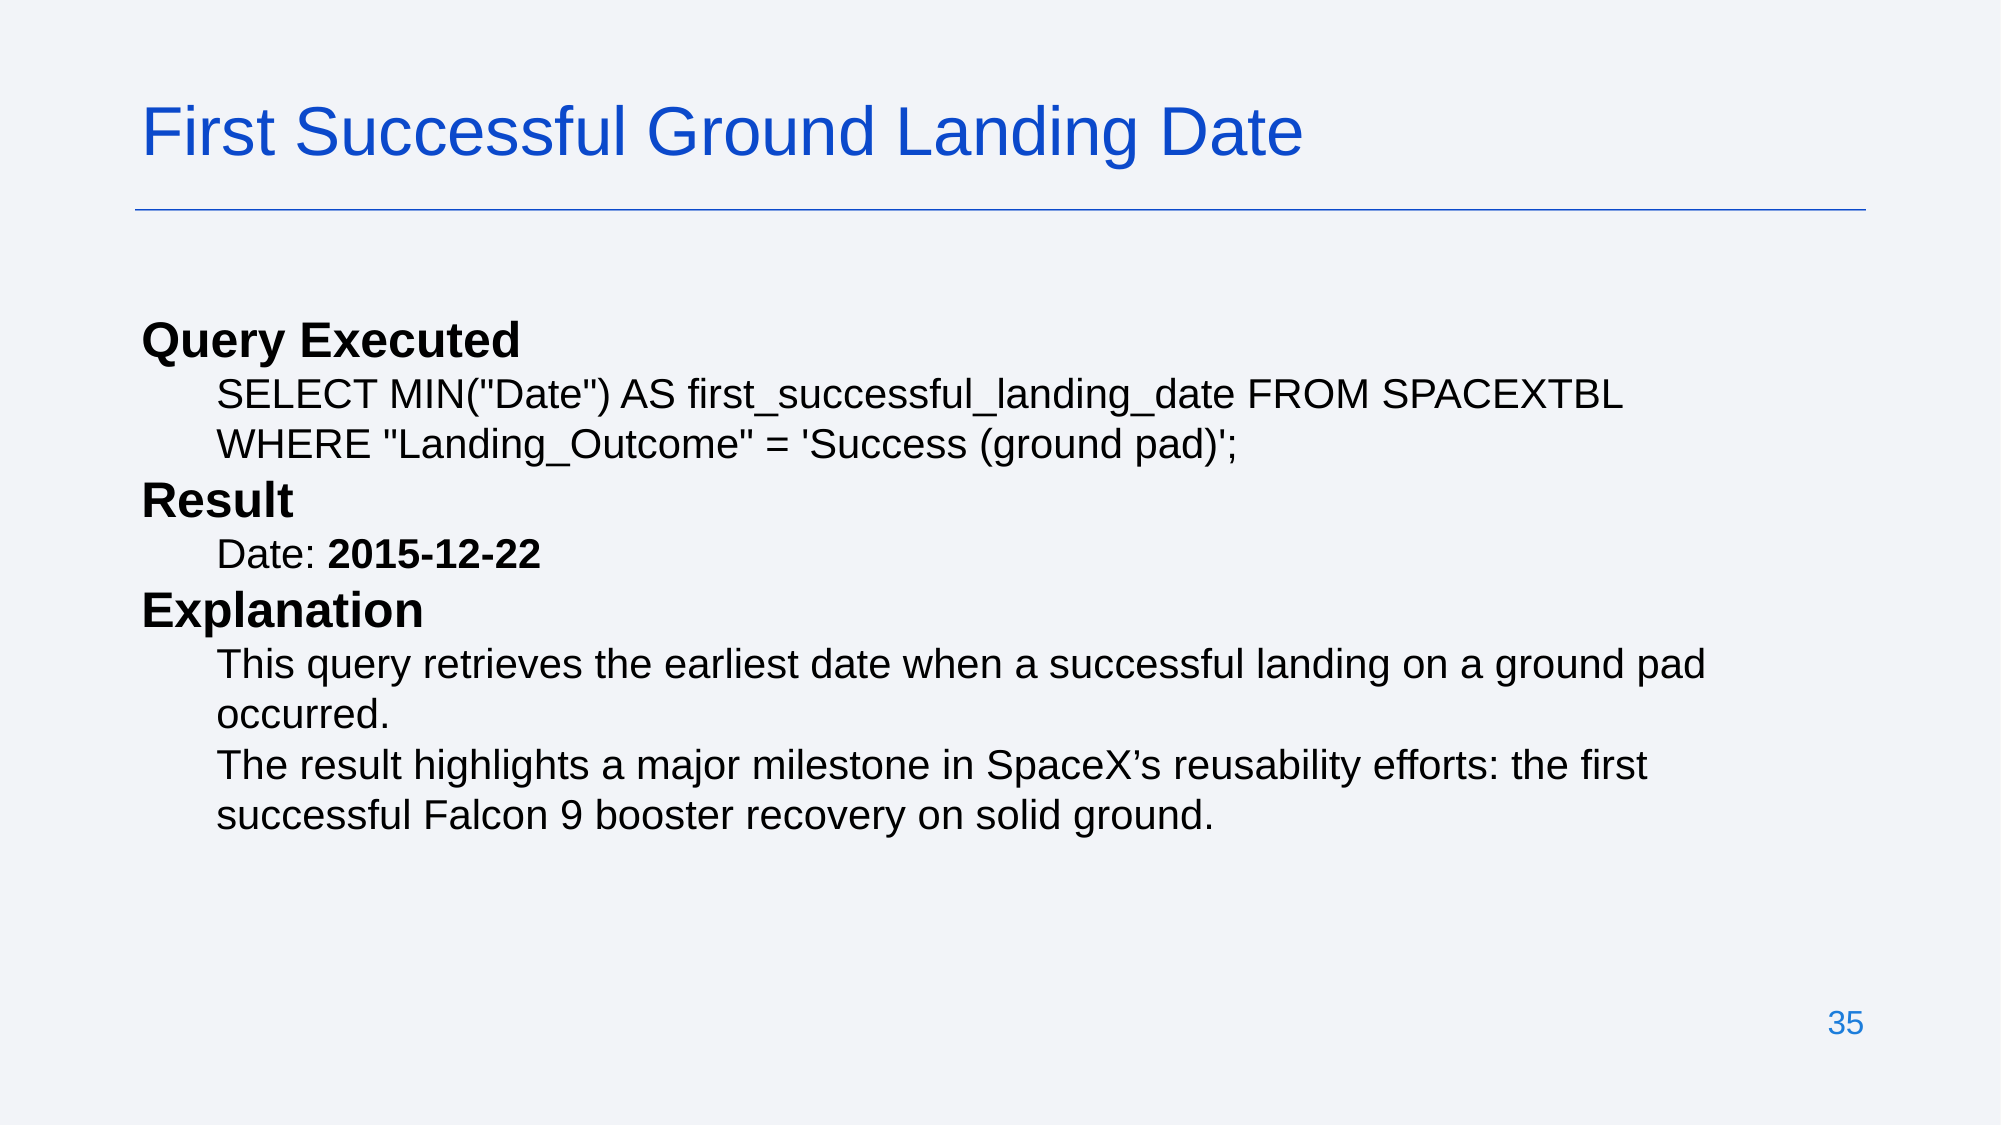

First Successful Ground Landing Date
Query Executed
SELECT MIN("Date") AS first_successful_landing_date FROM SPACEXTBL WHERE "Landing_Outcome" = 'Success (ground pad)';
Result
Date: 2015-12-22
Explanation
This query retrieves the earliest date when a successful landing on a ground pad occurred.
The result highlights a major milestone in SpaceX’s reusability efforts: the first successful Falcon 9 booster recovery on solid ground.
35